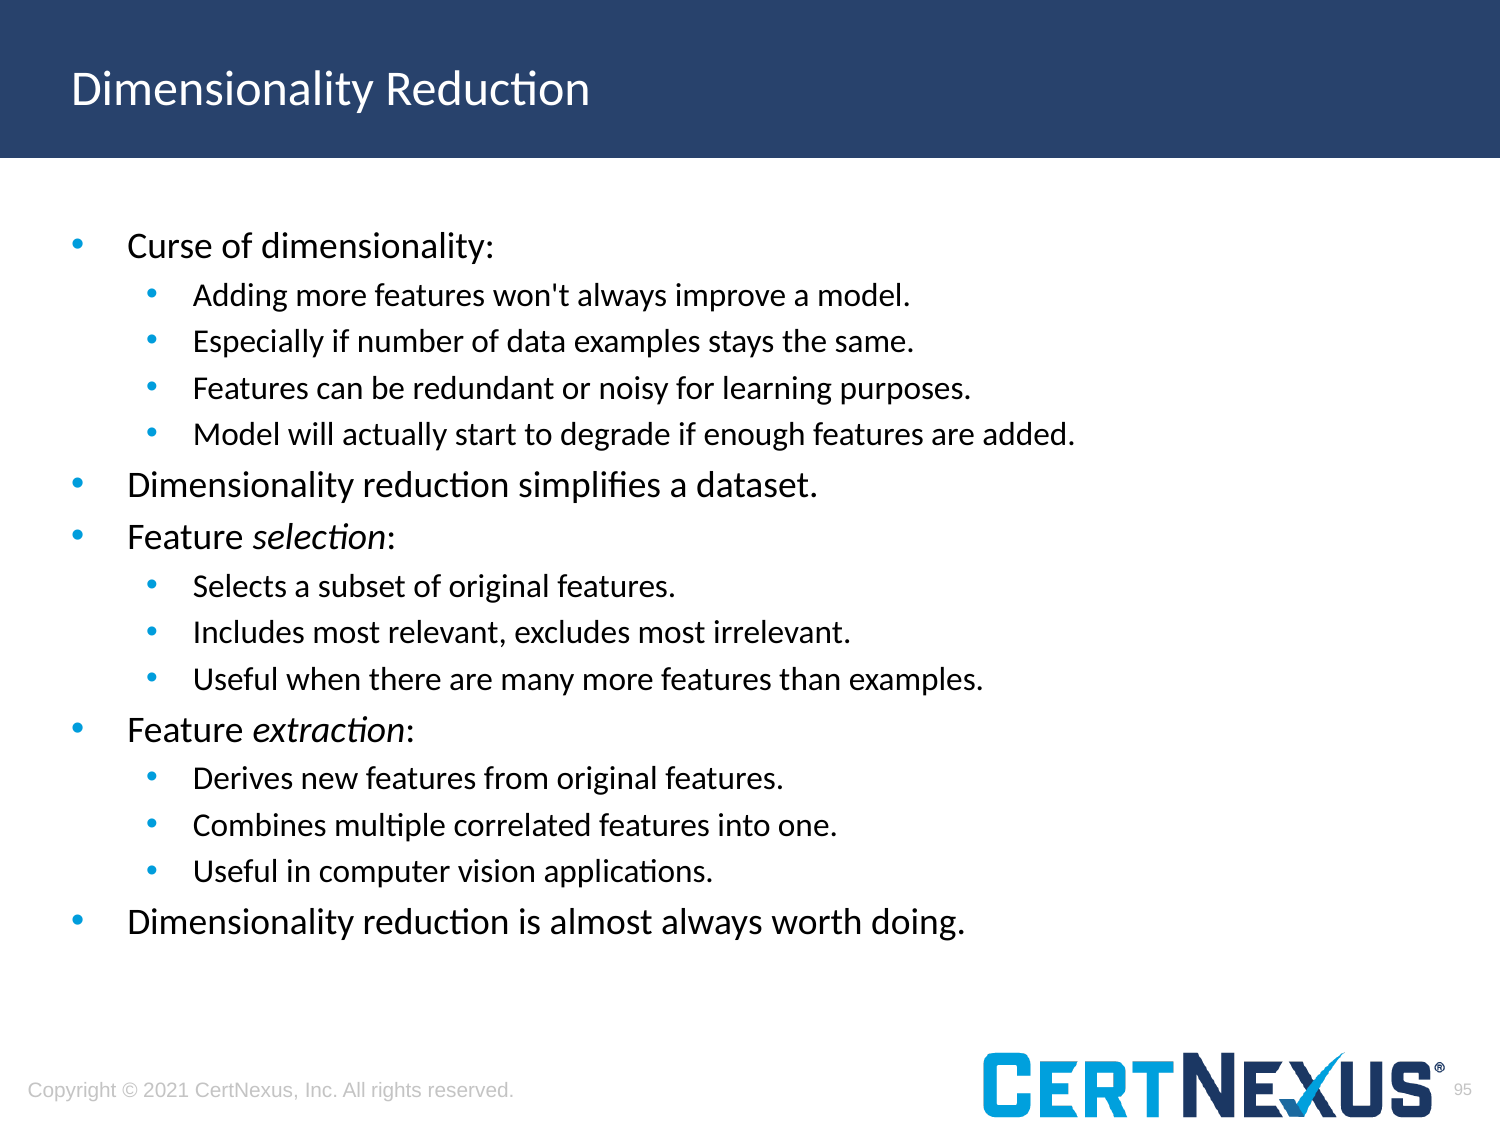

# Dimensionality Reduction
Curse of dimensionality:
Adding more features won't always improve a model.
Especially if number of data examples stays the same.
Features can be redundant or noisy for learning purposes.
Model will actually start to degrade if enough features are added.
Dimensionality reduction simplifies a dataset.
Feature selection:
Selects a subset of original features.
Includes most relevant, excludes most irrelevant.
Useful when there are many more features than examples.
Feature extraction:
Derives new features from original features.
Combines multiple correlated features into one.
Useful in computer vision applications.
Dimensionality reduction is almost always worth doing.
95